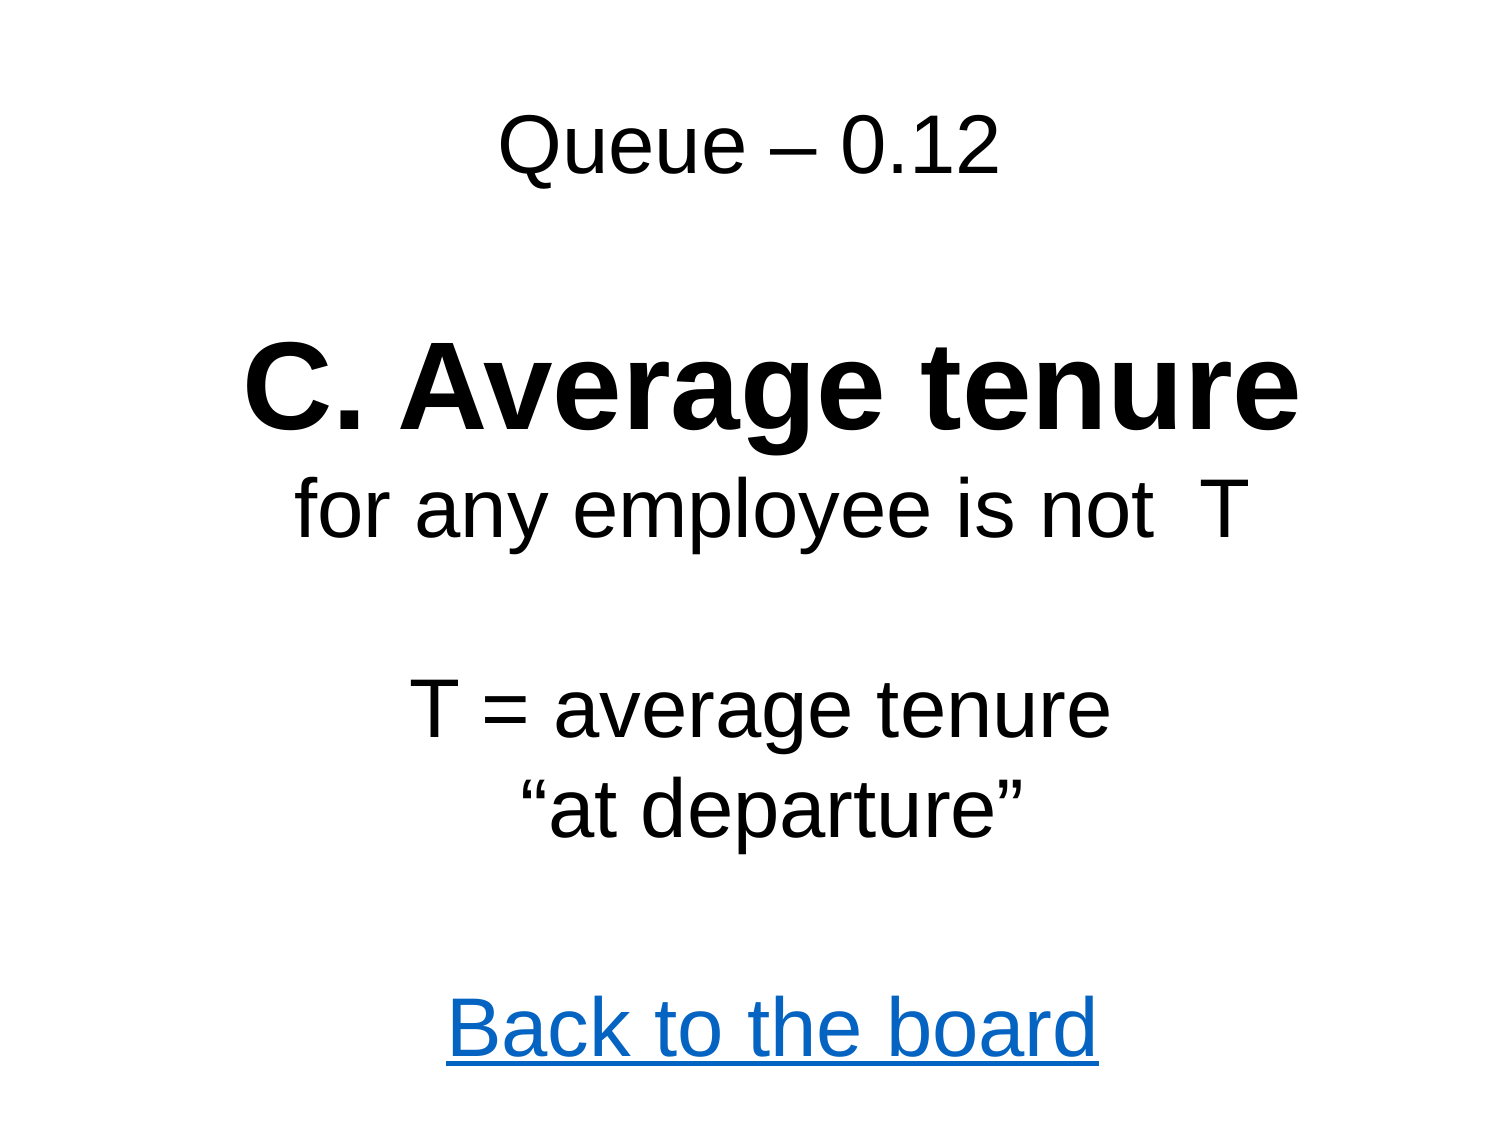

Queue – 0.12
C. Average tenure
for any employee is not  T

T = average tenure
“at departure”
Back to the board